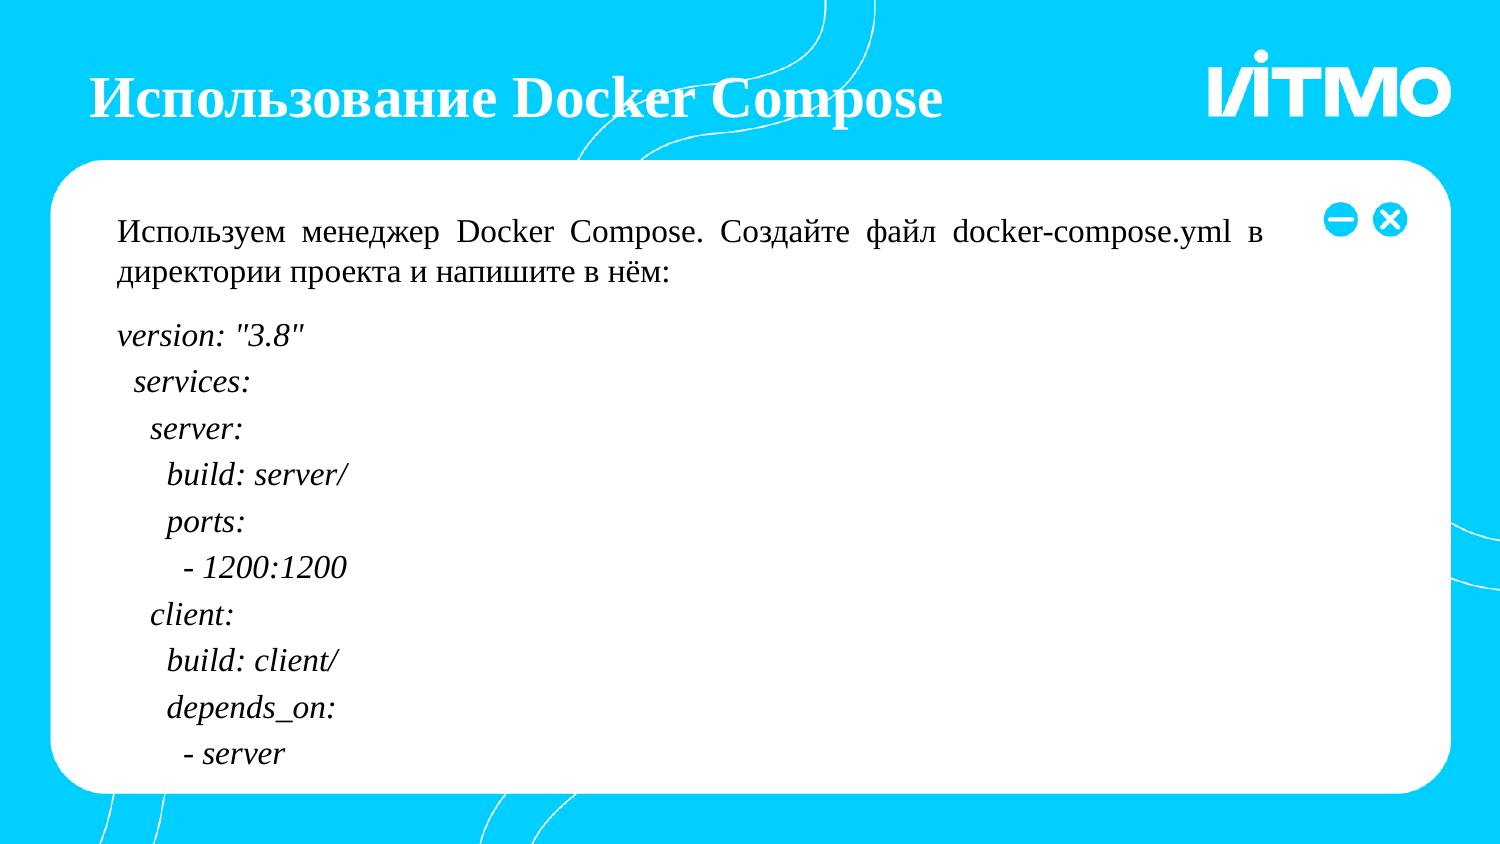

Использование Docker Compose
# Используем менеджер Docker Compose. Создайте файл docker-compose.yml в директории проекта и напишите в нём:
version: "3.8"
  services:
    server:
      build: server/
      ports:
        - 1200:1200
    client:
      build: client/
      depends_on:
        - server